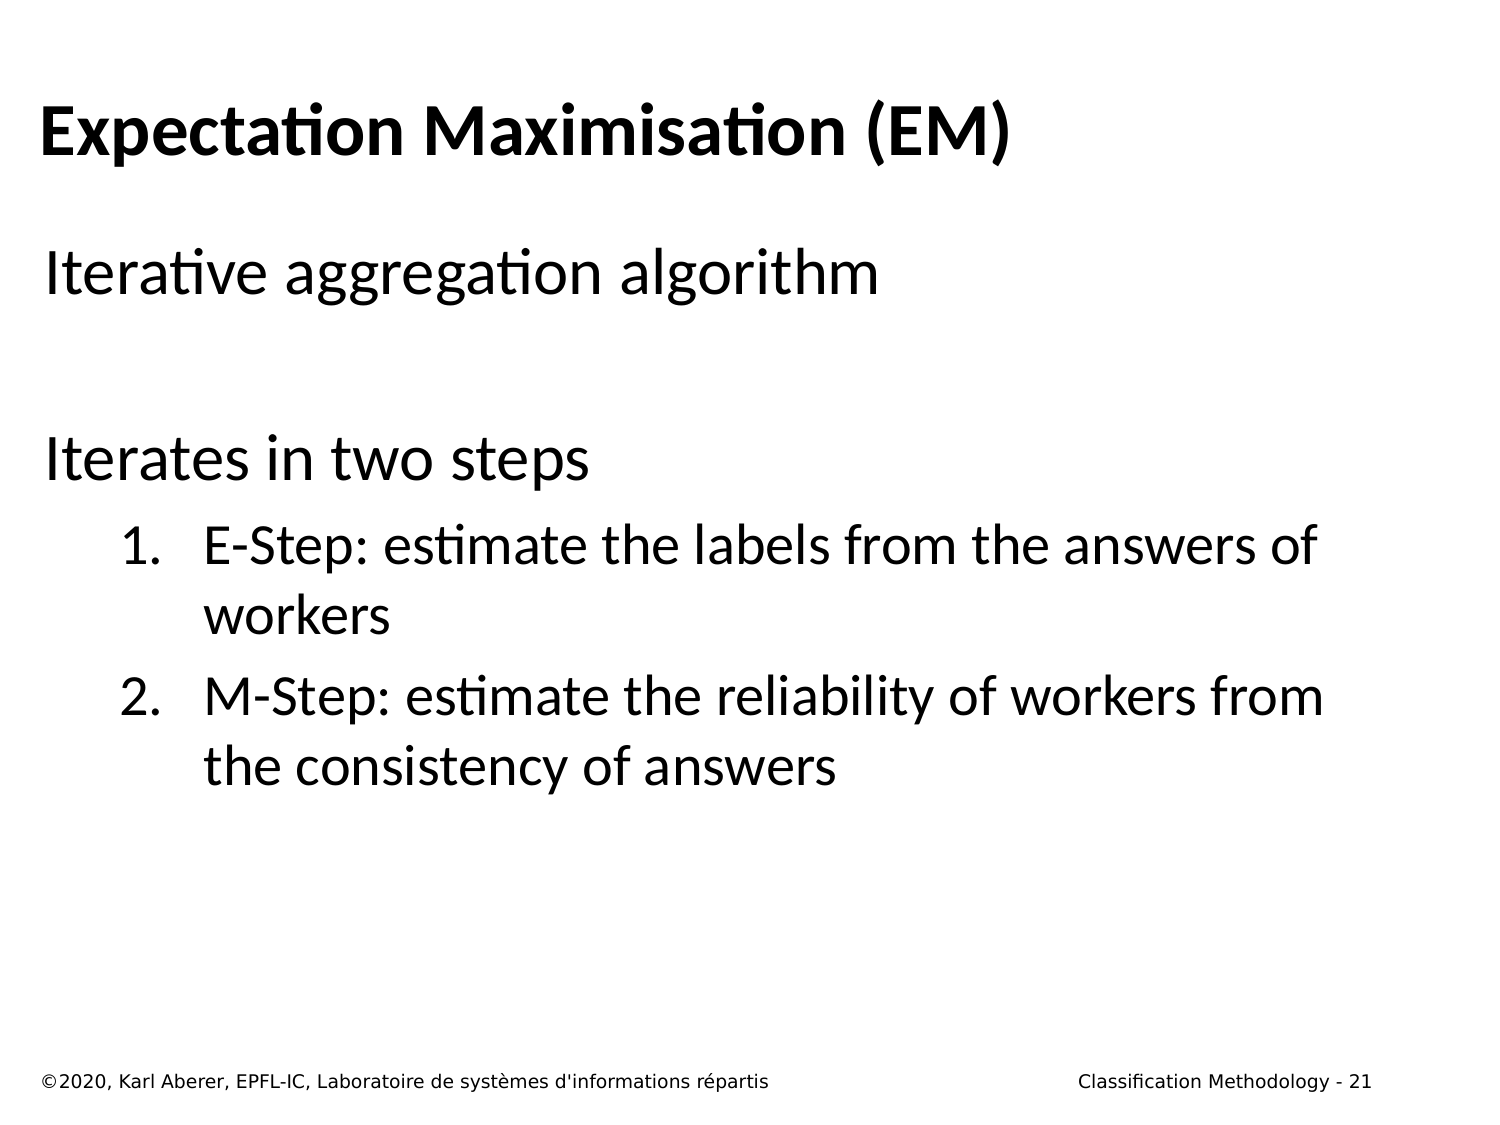

# Expectation Maximisation (EM)
Iterative aggregation algorithm

Iterates in two steps
E-Step: estimate the labels from the answers of workers
M-Step: estimate the reliability of workers from the consistency of answers

©2020, Karl Aberer, EPFL-IC, Laboratoire de systèmes d'informations répartis